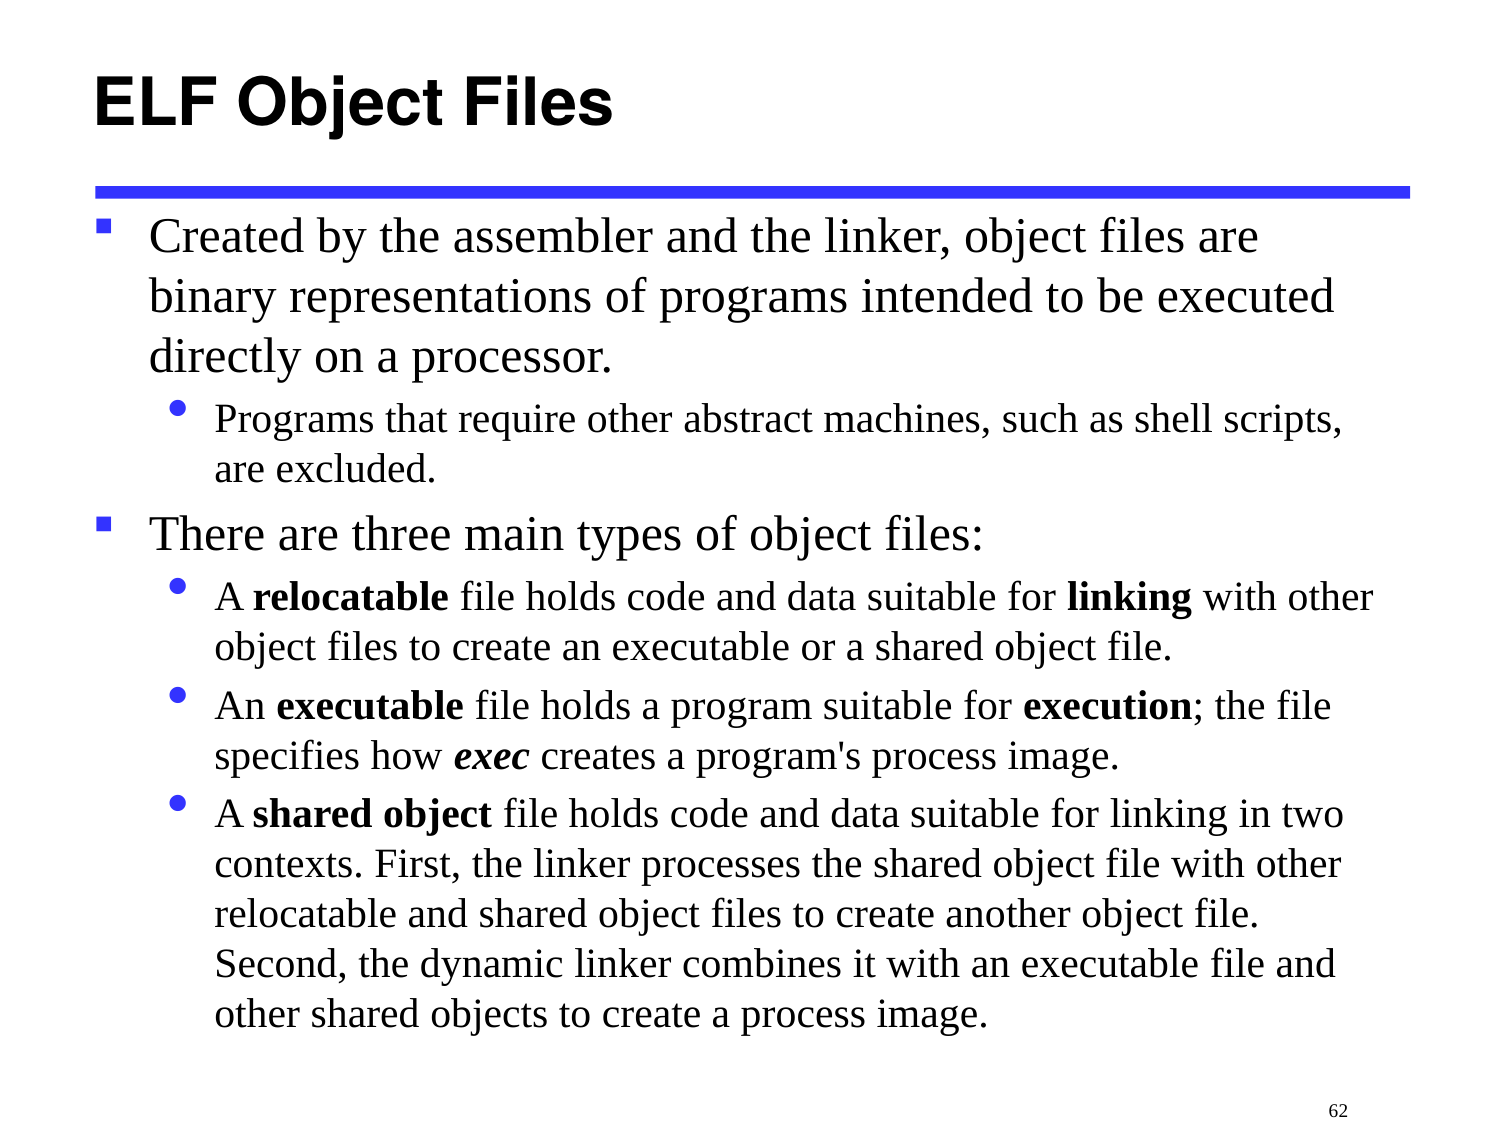

# ELF Object Files
Created by the assembler and the linker, object files are binary representations of programs intended to be executed directly on a processor.
Programs that require other abstract machines, such as shell scripts, are excluded.
There are three main types of object files:
A relocatable file holds code and data suitable for linking with other object files to create an executable or a shared object file.
An executable file holds a program suitable for execution; the file specifies how exec creates a program's process image.
A shared object file holds code and data suitable for linking in two contexts. First, the linker processes the shared object file with other relocatable and shared object files to create another object file. Second, the dynamic linker combines it with an executable file and other shared objects to create a process image.
                           62